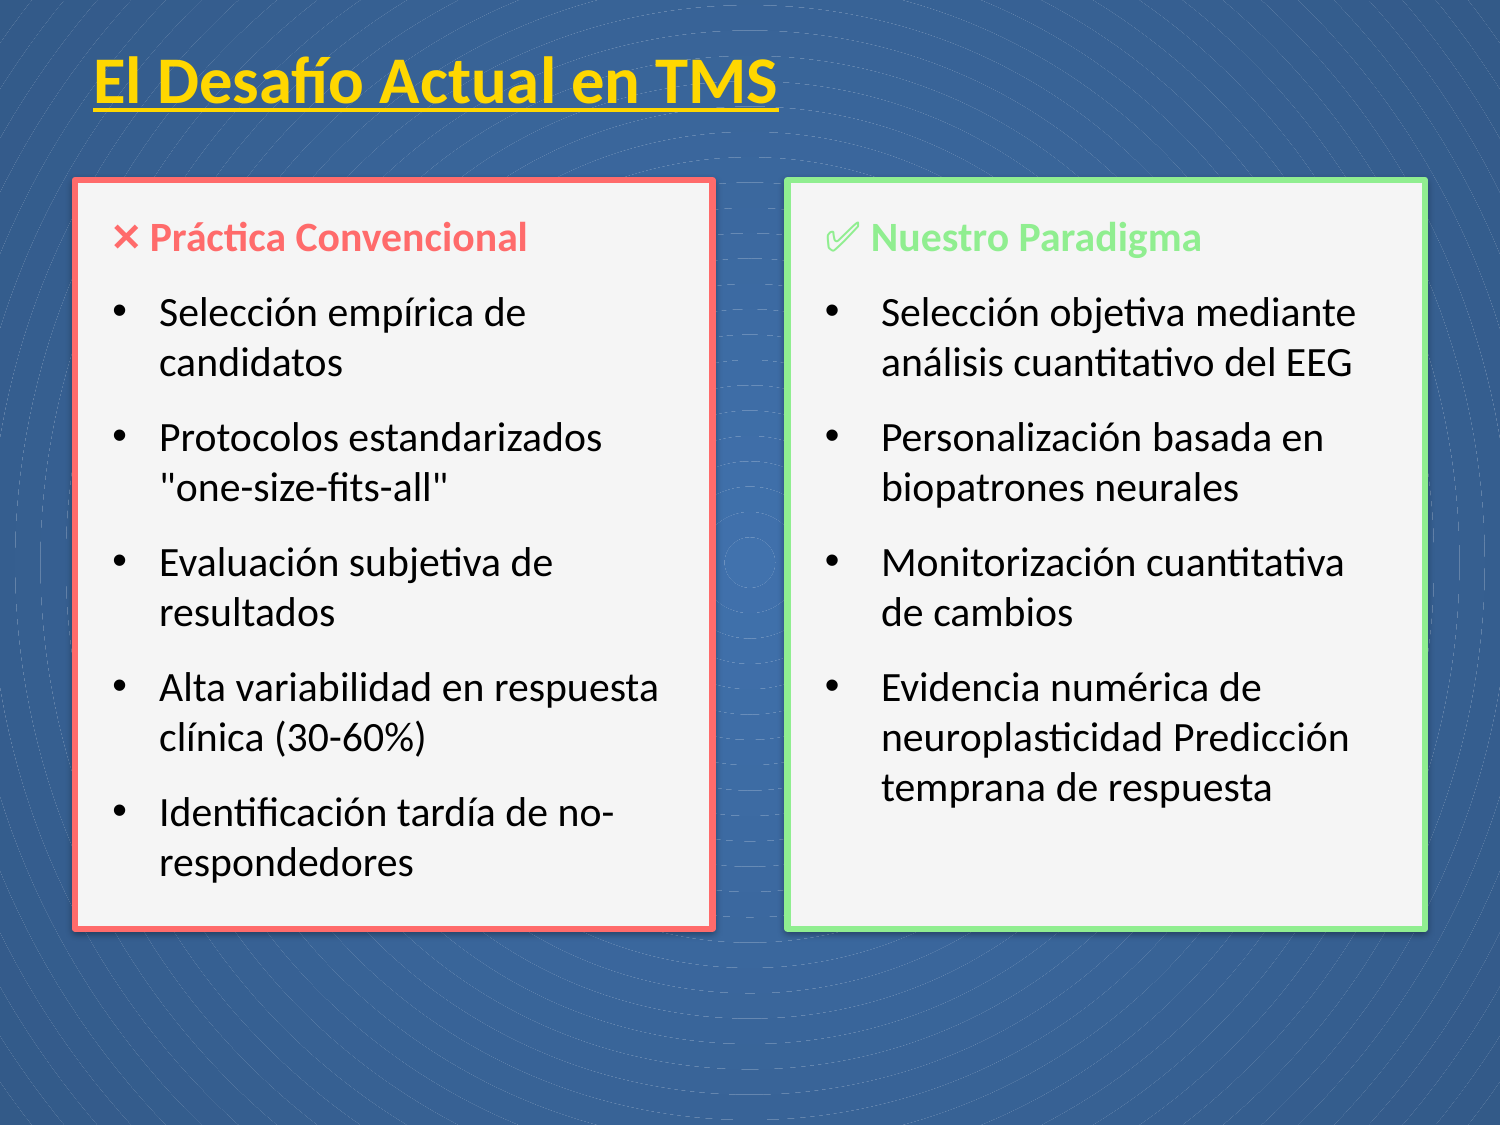

El Desafío Actual en TMS

❌ Práctica Convencional
Selección empírica de candidatos
Protocolos estandarizados "one-size-fits-all"
Evaluación subjetiva de resultados
Alta variabilidad en respuesta clínica (30-60%)
Identificación tardía de no-respondedores
✅ Nuestro Paradigma
Selección objetiva mediante análisis cuantitativo del EEG
Personalización basada en biopatrones neurales
Monitorización cuantitativa de cambios
Evidencia numérica de neuroplasticidad Predicción temprana de respuesta